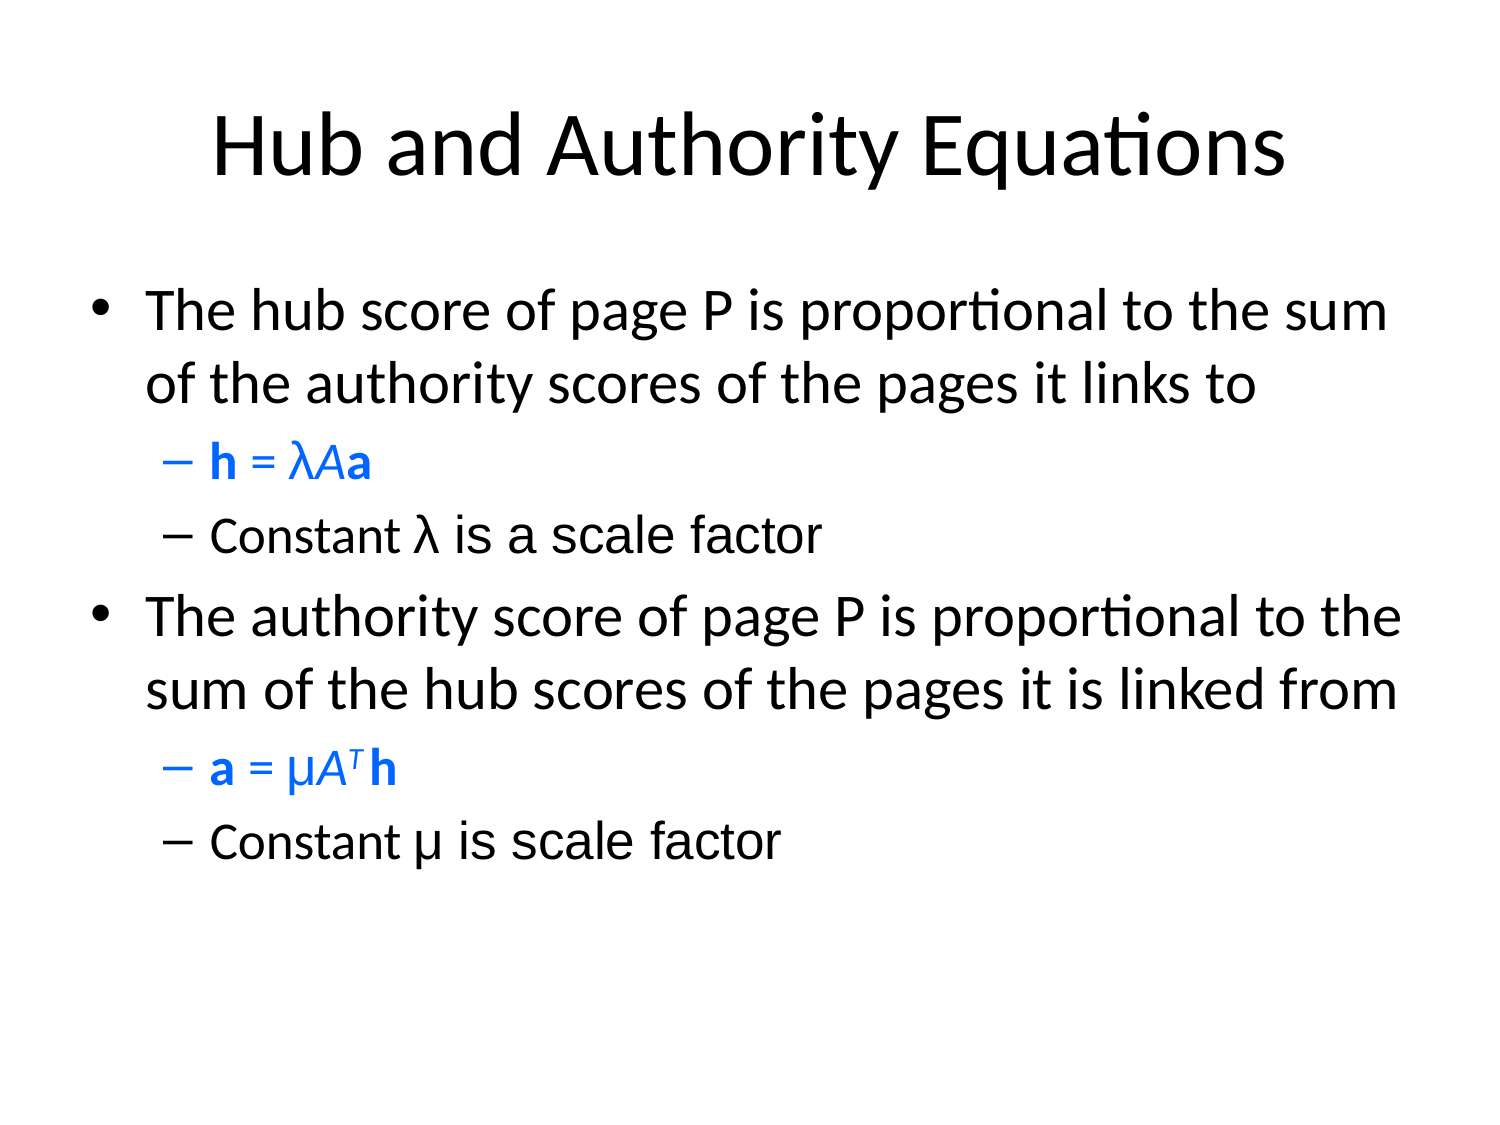

# Hub and Authority Equations
The hub score of page P is proportional to the sum of the authority scores of the pages it links to
h = λAa
Constant λ is a scale factor
The authority score of page P is proportional to the sum of the hub scores of the pages it is linked from
a = μAT h
Constant μ is scale factor